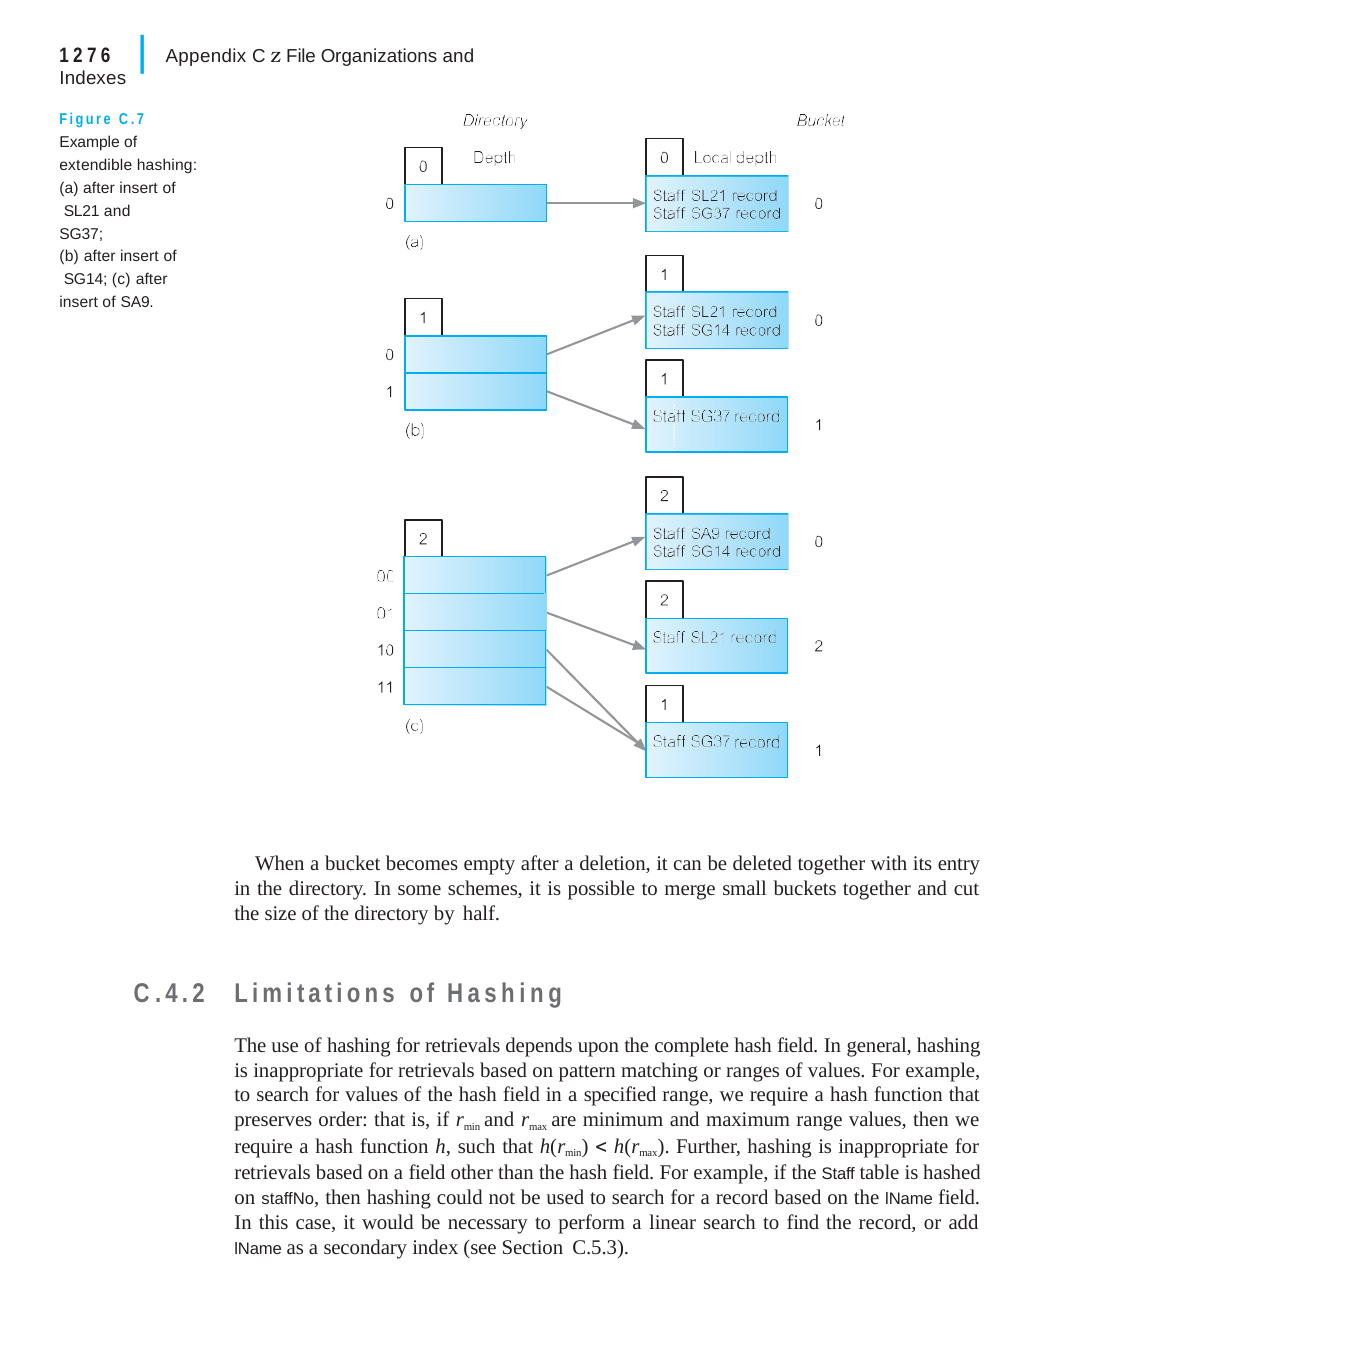

|
1276	Appendix C z File Organizations and Indexes
Figure C.7  Example of  extendible hashing:
(a) after insert of  SL21 and SG37;
(b) after insert of  SG14; (c) after  insert of SA9.

|  |
| --- |
|  |
|  |
|  |

When a bucket becomes empty after a deletion, it can be deleted together with its entry  in the directory. In some schemes, it is possible to merge small buckets together and cut  the size of the directory by half.
C.4.2
Limitations of Hashing
The use of hashing for retrievals depends upon the complete hash field. In general, hashing  is inappropriate for retrievals based on pattern matching or ranges of values. For example,  to search for values of the hash field in a specified range, we require a hash function that  preserves order: that is, if rmin and rmax are minimum and maximum range values, then we  require a hash function h, such that h(rmin) < h(rmax). Further, hashing is inappropriate for  retrievals based on a field other than the hash field. For example, if the Staff table is hashed  on staffNo, then hashing could not be used to search for a record based on the lName field.  In this case, it would be necessary to perform a linear search to find the record, or add  lName as a secondary index (see Section C.5.3).